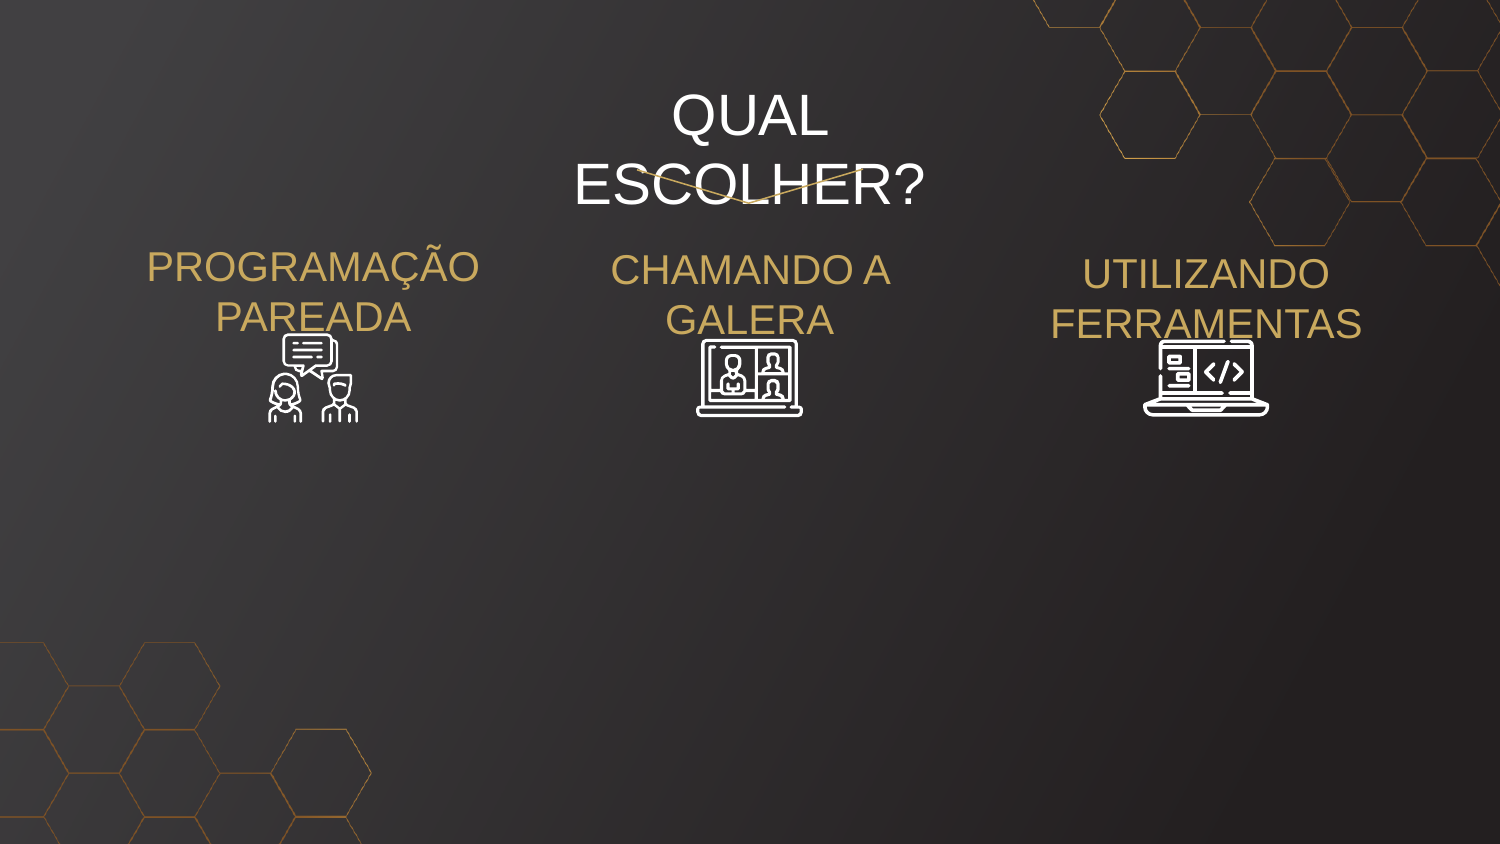

# QUAL ESCOLHER?

PROGRAMAÇÃO PAREADA
CHAMANDO A GALERA
UTILIZANDO FERRAMENTAS